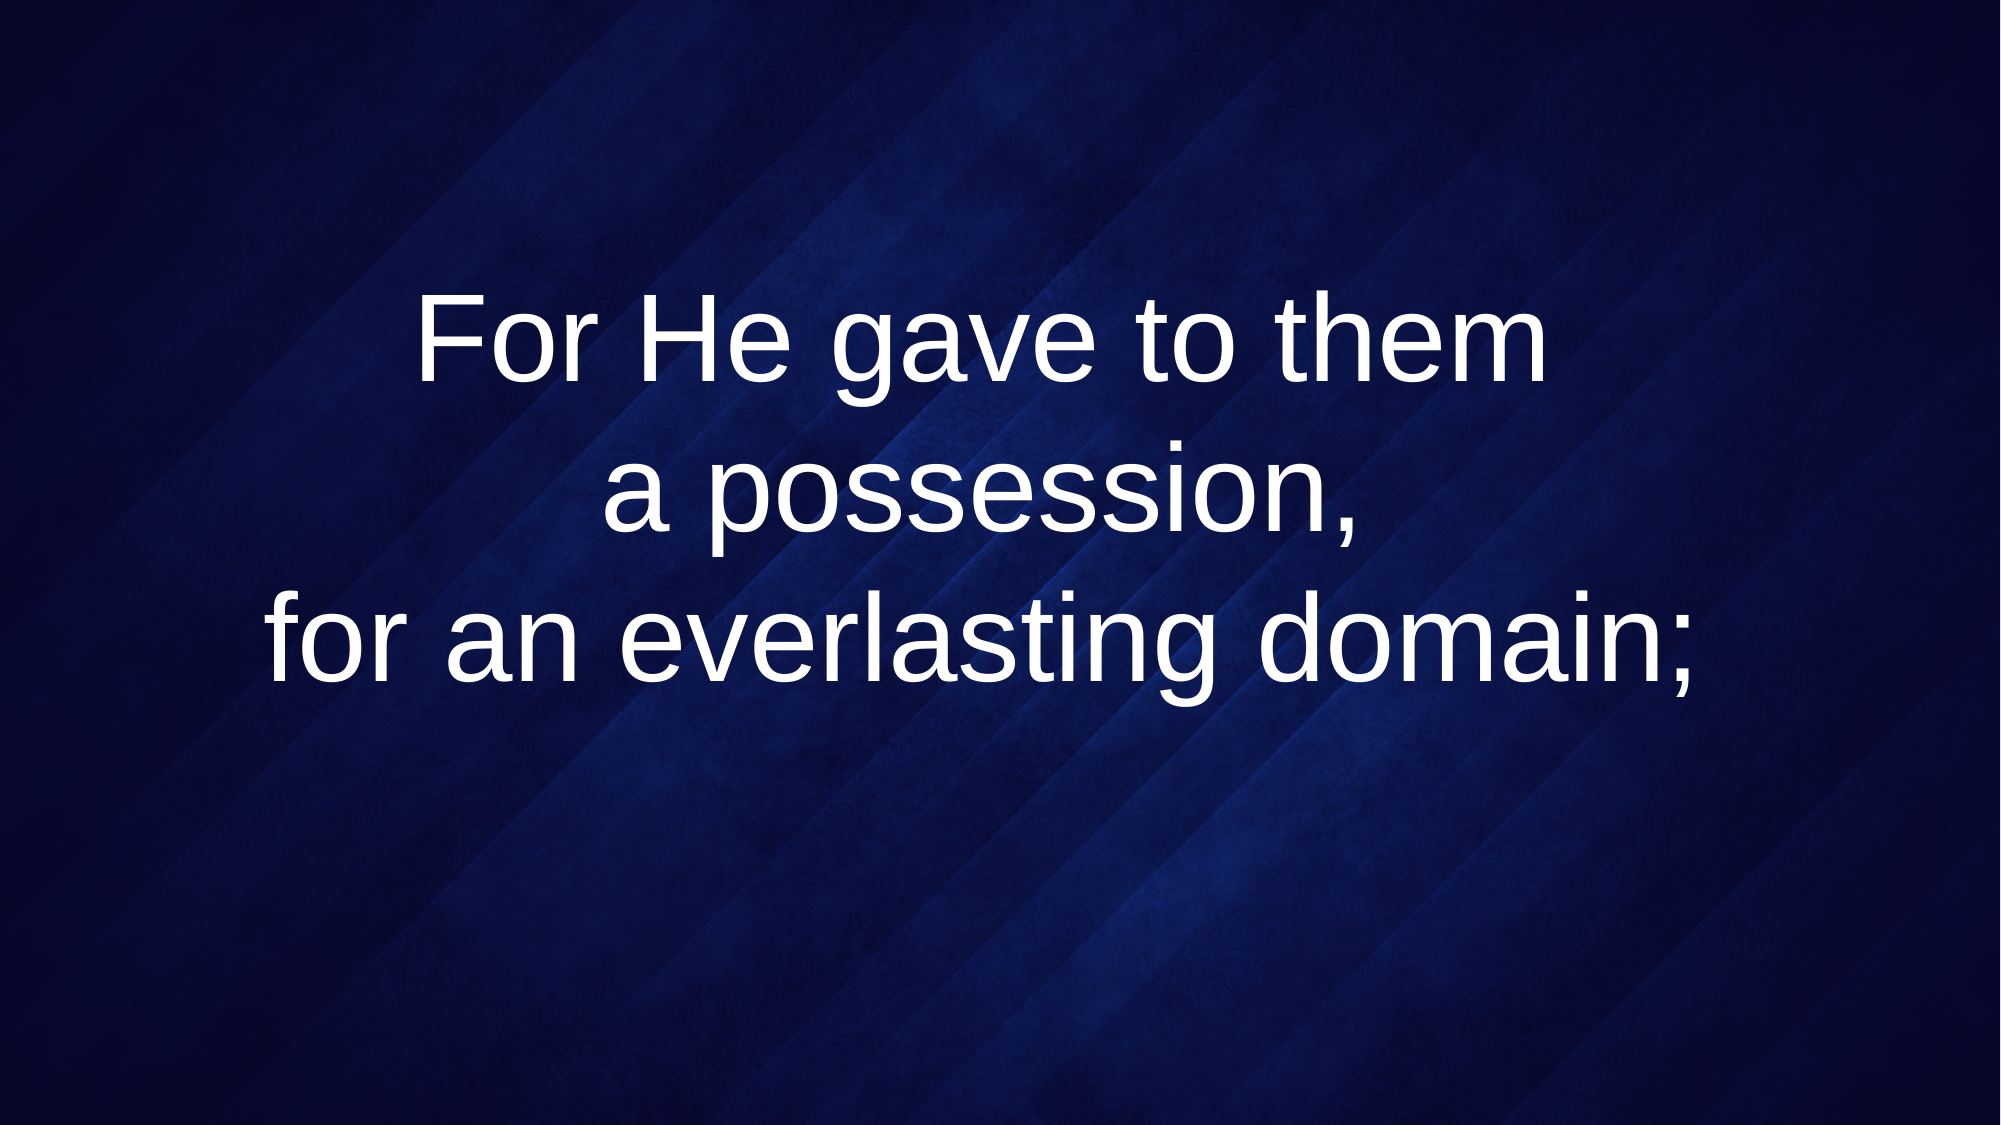

# For He gave to them a possession, for an everlasting domain;